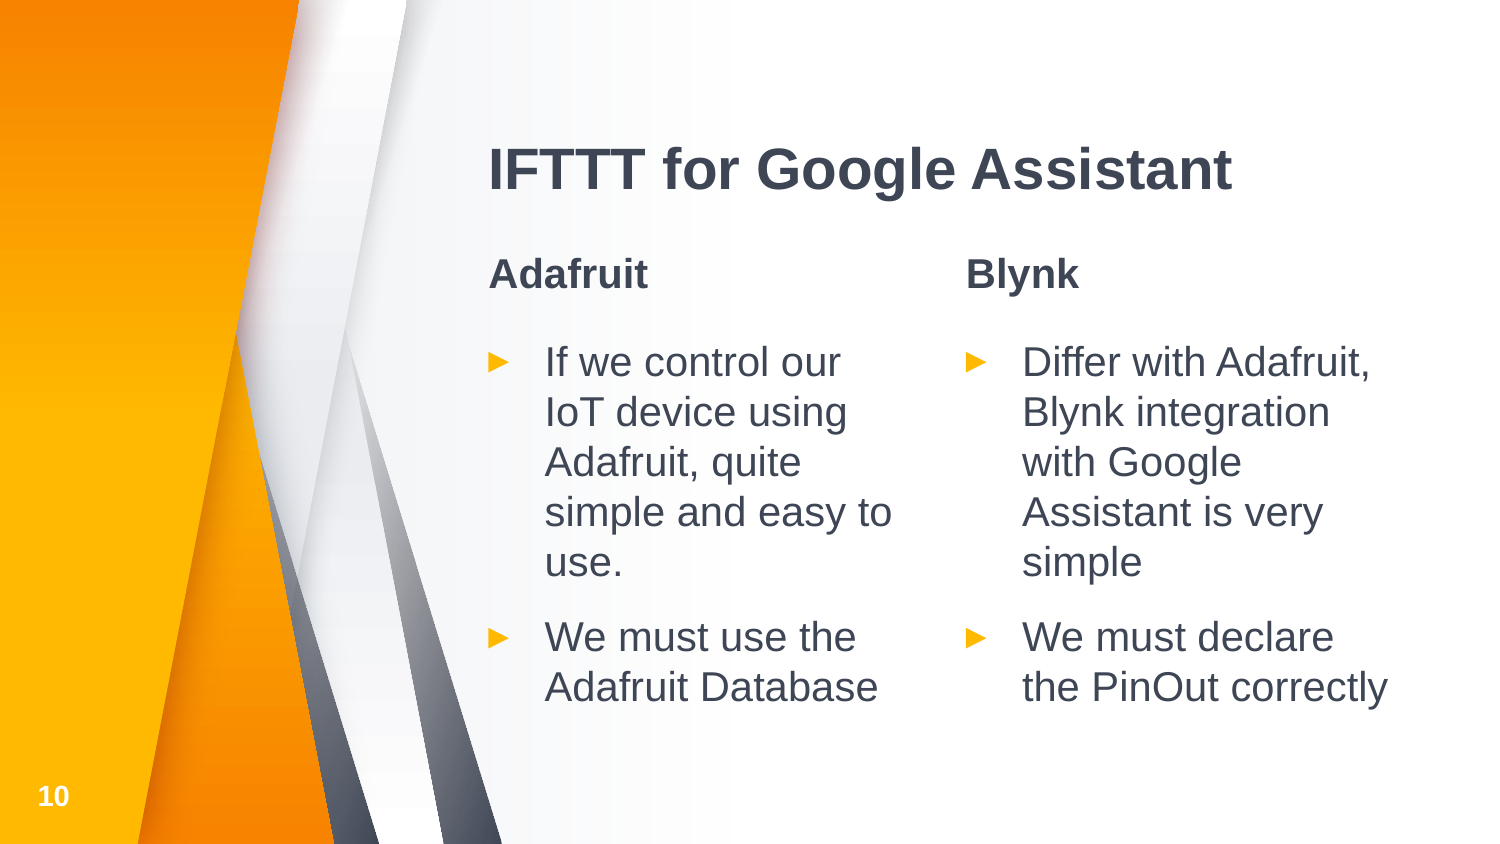

# IFTTT for Google Assistant
Adafruit
If we control our IoT device using Adafruit, quite simple and easy to use.
We must use the Adafruit Database
Blynk
Differ with Adafruit, Blynk integration with Google Assistant is very simple
We must declare the PinOut correctly
10